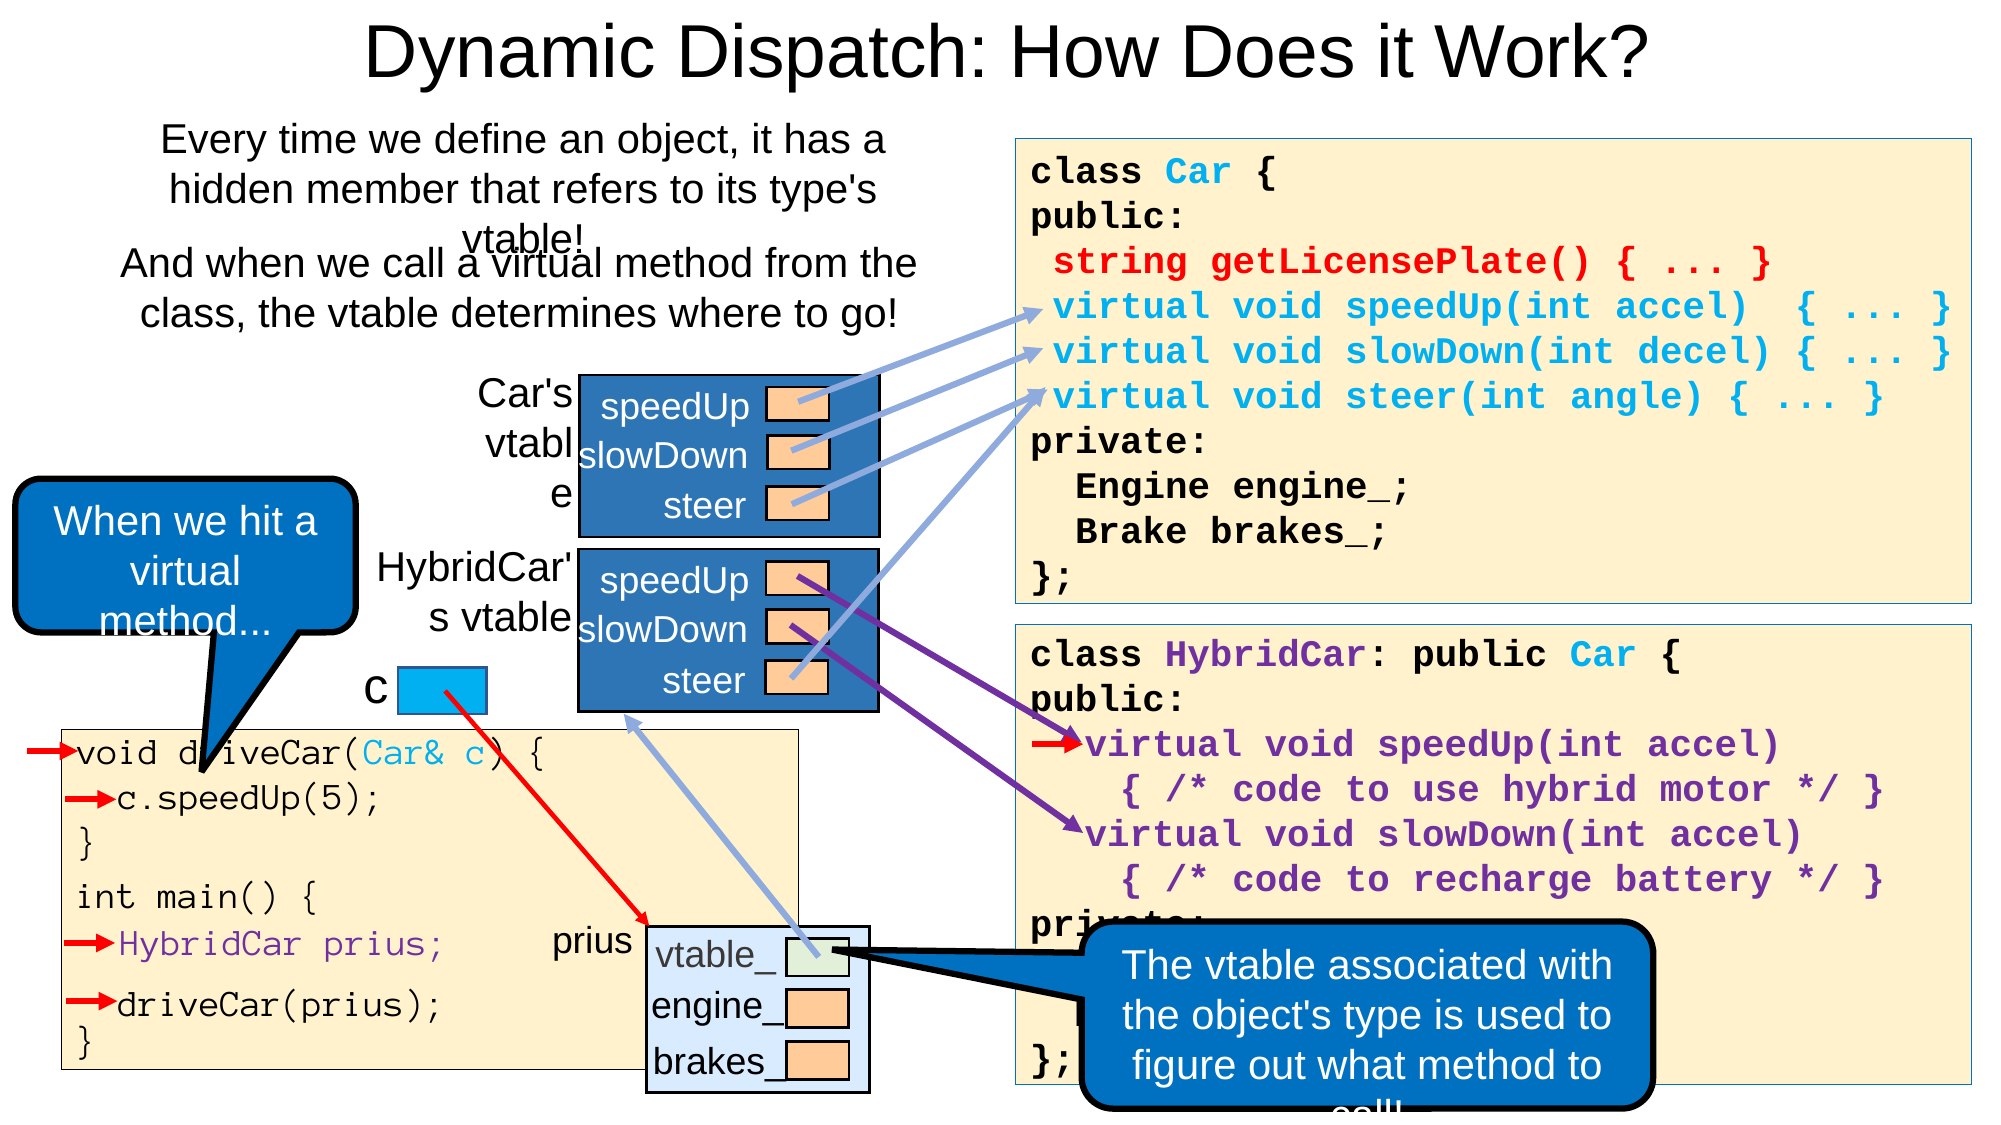

# Dynamic Dispatch: How Does it Work?
Every time we define an object, it has a hidden member that refers to its type's vtable!
class Car {
public:
 string getLicensePlate() { ... }
 virtual void speedUp(int accel)  { ... }
 virtual void slowDown(int decel) { ... }
 virtual void steer(int angle) { ... }
private:
  Engine engine_;
  Brake brakes_;
};

And when we call a virtual method from the class, the vtable determines where to go!

Car's vtable

speedUp

slowDown

steer

When we hit a virtual method...

HybridCar's vtable

speedUp

slowDown

steer

class HybridCar: public Car {
public:
   virtual void speedUp(int accel)
    { /* code to use hybrid motor */ }
   virtual void slowDown(int accel)
    { /* code to recharge battery */ }
private:
  Battery battery_;
  Motor motor_;
};
c

void driveCar(Car& c) {
  c.speedUp(5);
}

  driveCar(prius);

int main() {

}
prius

engine_

brakes_

HybridCar prius;
The vtable associated with the object's type is used to figure out what method to call!
vtable_